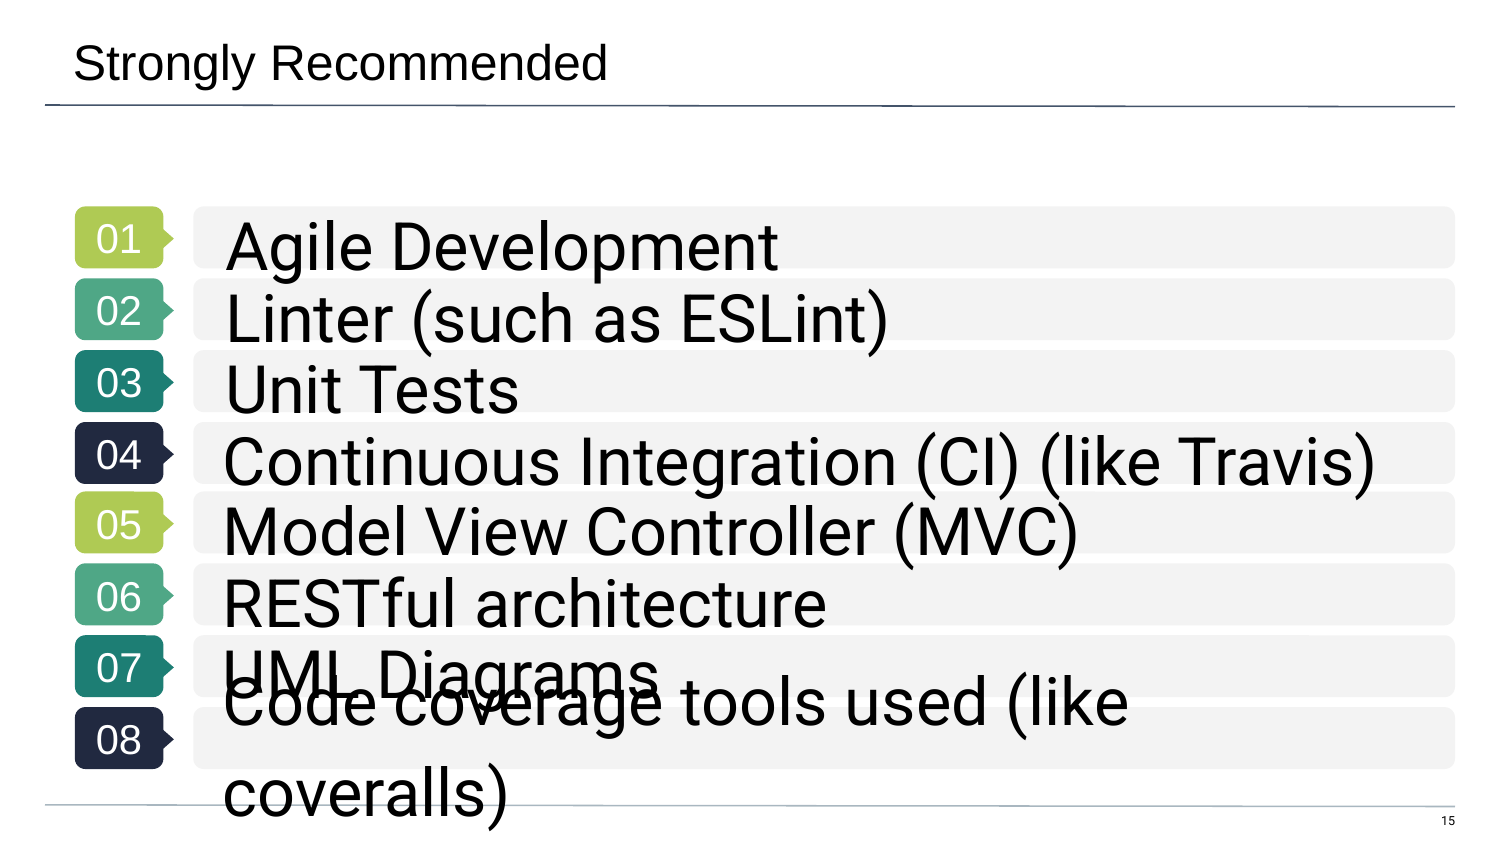

# Strongly Recommended

Agile Development
Linter (such as ESLint)
Unit Tests
Continuous Integration (CI) (like Travis)
Model View Controller (MVC)
RESTful architecture
UML Diagrams
Code coverage tools used (like coveralls)